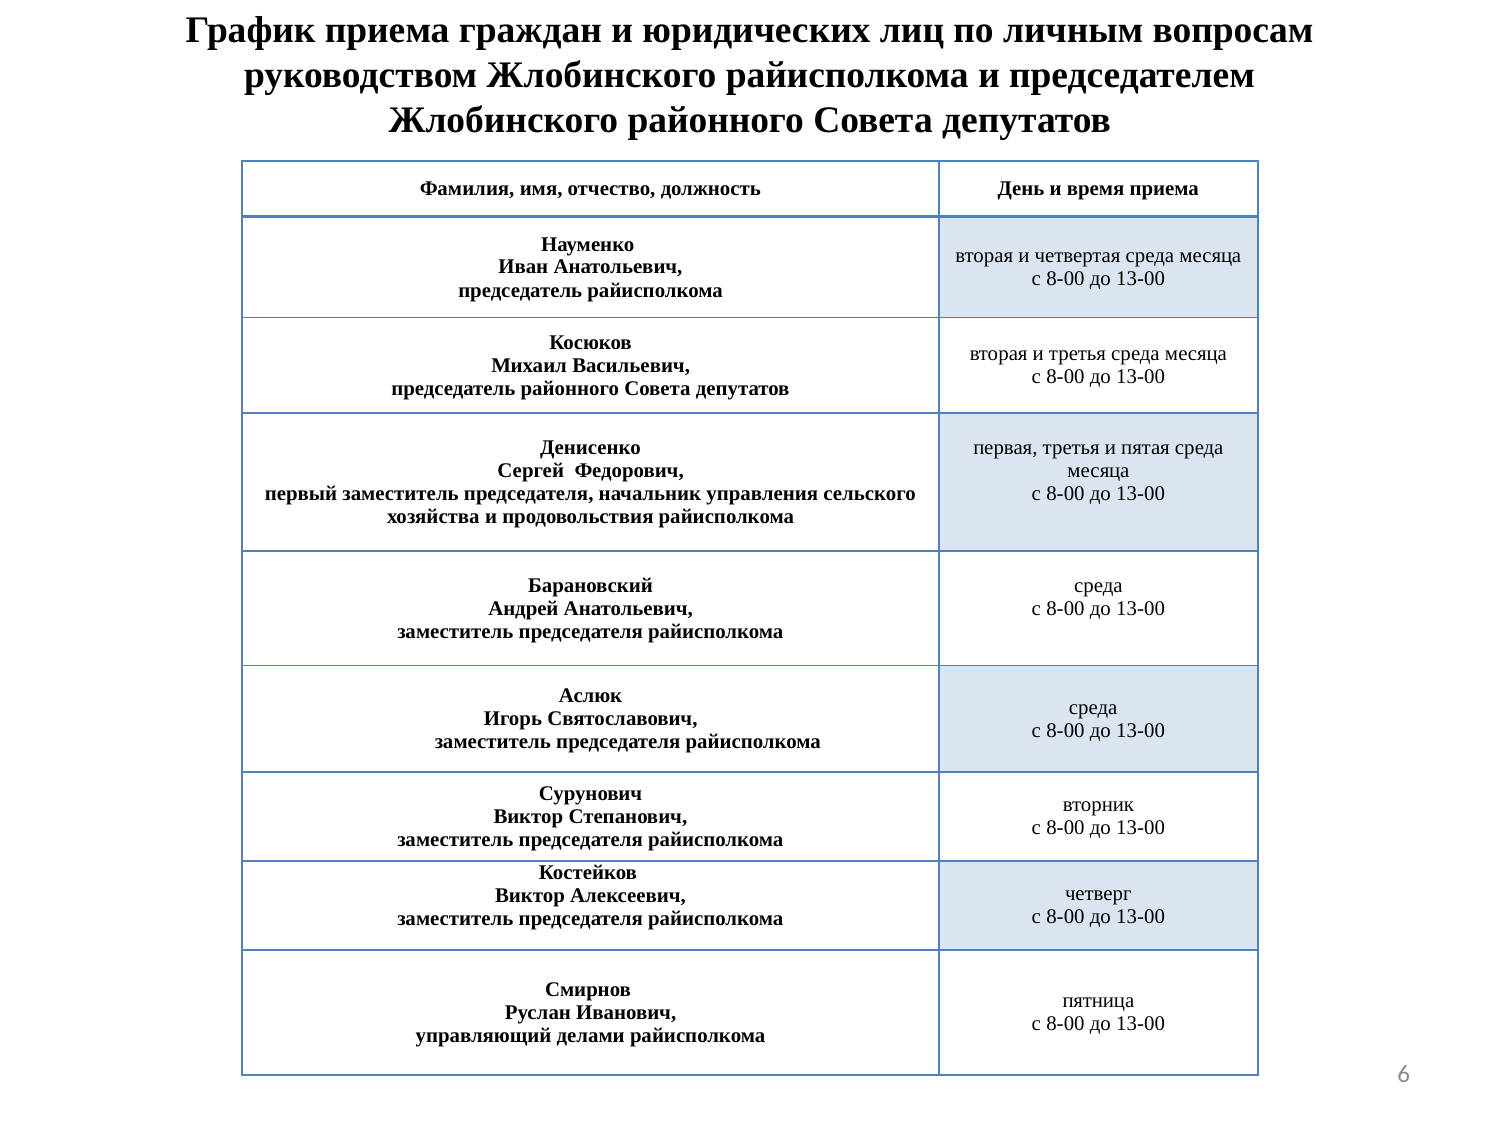

График приема граждан и юридических лиц по личным вопросам руководством Жлобинского райисполкома и председателем Жлобинского районного Совета депутатов
| Фамилия, имя, отчество, должность | День и время приема |
| --- | --- |
| Науменко Иван Анатольевич, председатель райисполкома | вторая и четвертая среда месяца с 8-00 до 13-00 |
| Косюков Михаил Васильевич, председатель районного Совета депутатов | вторая и третья среда месяца с 8-00 до 13-00 |
| Денисенко Сергей Федорович, первый заместитель председателя, начальник управления сельского хозяйства и продовольствия райисполкома | первая, третья и пятая среда месяца с 8-00 до 13-00 |
| Барановский Андрей Анатольевич, заместитель председателя райисполкома | среда с 8-00 до 13-00 |
| Аслюк Игорь Святославович, заместитель председателя райисполкома | среда с 8-00 до 13-00 |
| Сурунович Виктор Степанович, заместитель председателя райисполкома | вторник с 8-00 до 13-00 |
| Костейков Виктор Алексеевич, заместитель председателя райисполкома | четверг с 8-00 до 13-00 |
| Смирнов Руслан Иванович, управляющий делами райисполкома | пятница с 8-00 до 13-00 |
6